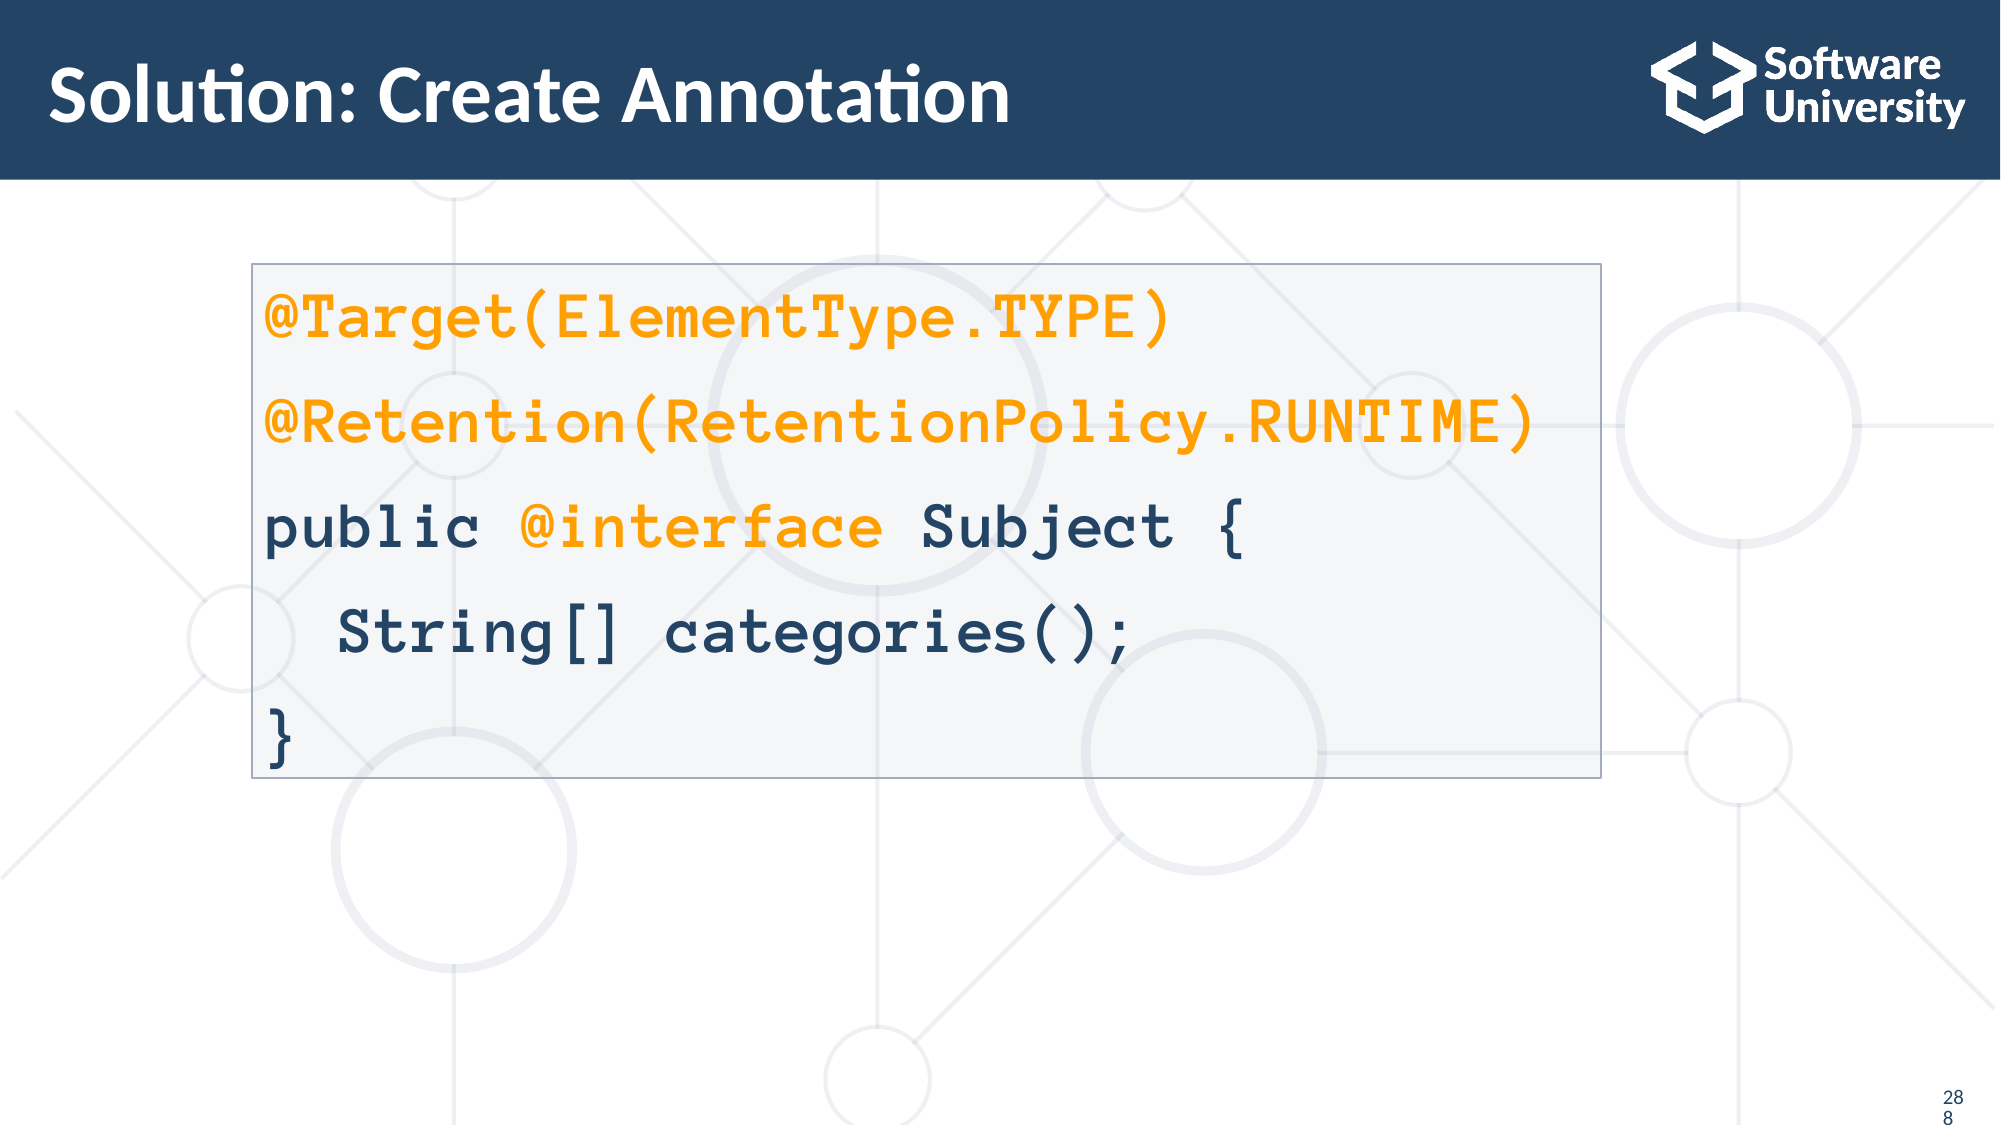

# Solution: Create Annotation
@Target(ElementType.TYPE)
@Retention(RetentionPolicy.RUNTIME)
public @interface Subject {
  String[] categories();
}
288